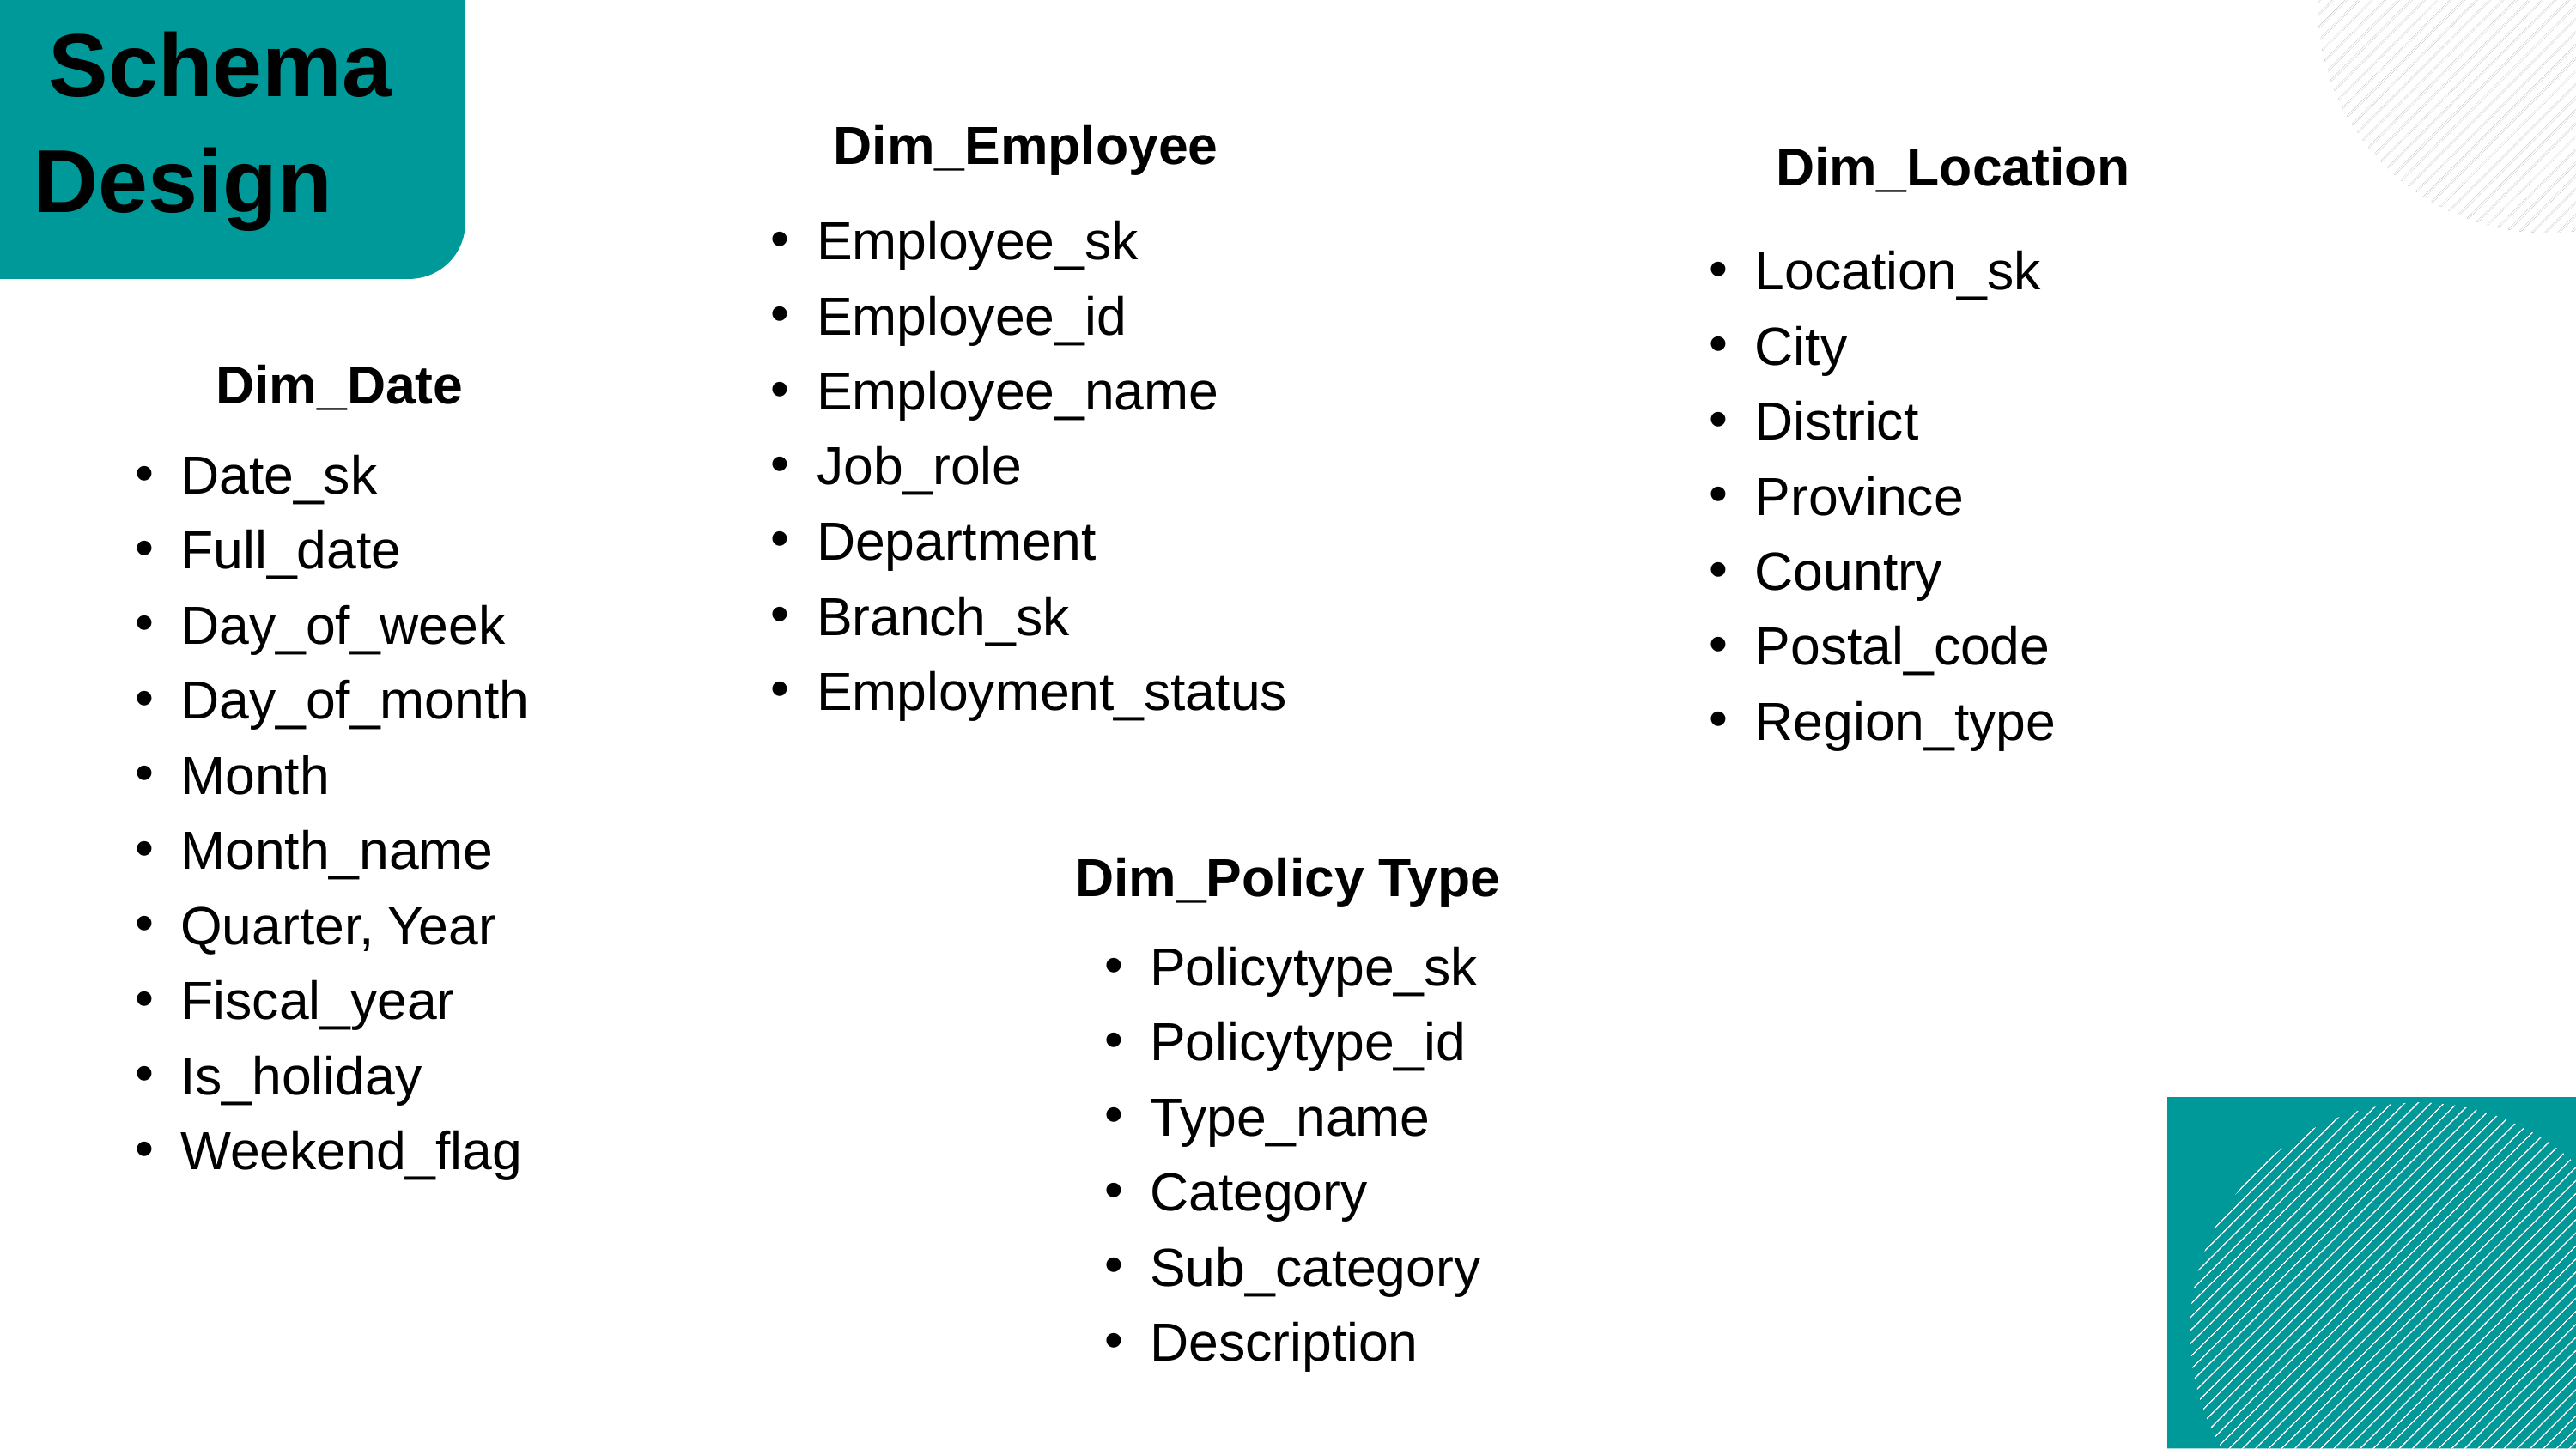

Schema
   Design
Dim_Employee
Dim_Location
Employee_sk
Employee_id
Employee_name
Job_role
Department
Branch_sk
Employment_status

Location_sk
City
District
Province
Country
Postal_code
Region_type
Dim_Date
Date_sk
Full_date
Day_of_week
Day_of_month
Month
Month_name
Quarter, Year
Fiscal_year
Is_holiday
Weekend_flag
Dim_Policy Type
Policytype_sk
Policytype_id
Type_name
Category
Sub_category
Description